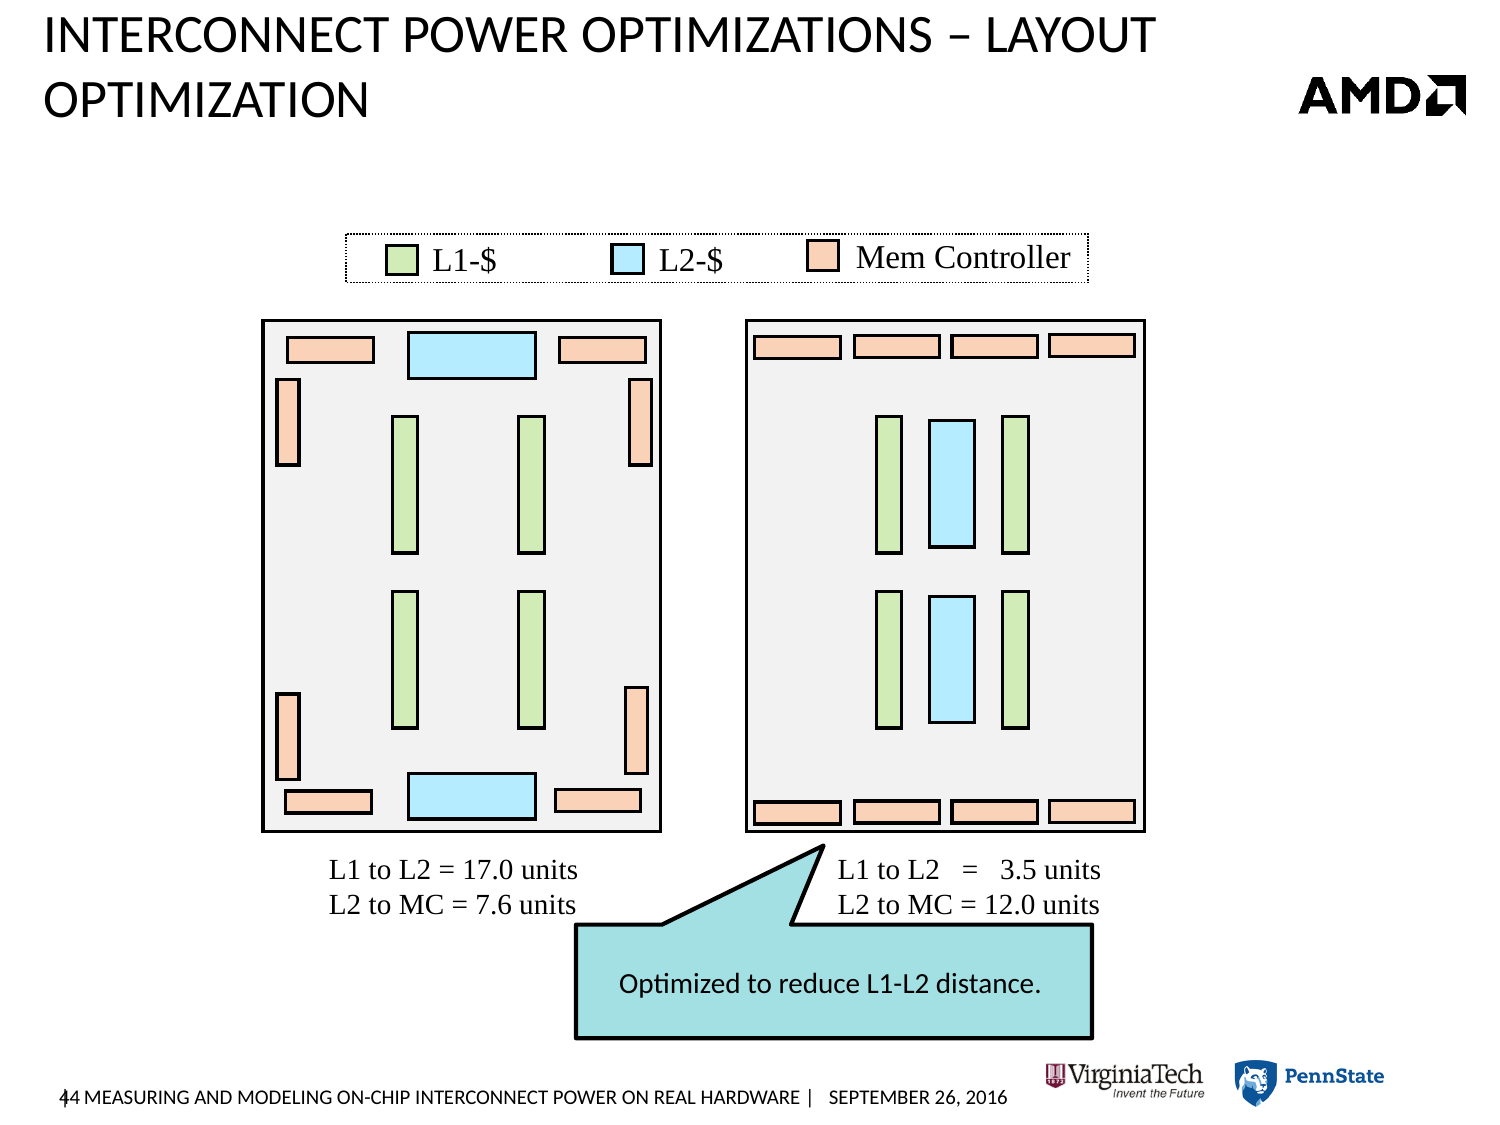

# Interconnect Power Optimizations – Layout Optimization
Mem Controller
L1-$
L2-$

L1 to L2 = 17.0 units
L2 to MC = 7.6 units
L1 to L2   =   3.5 units
L2 to MC = 12.0 units
Optimized to reduce L1-L2 distance.